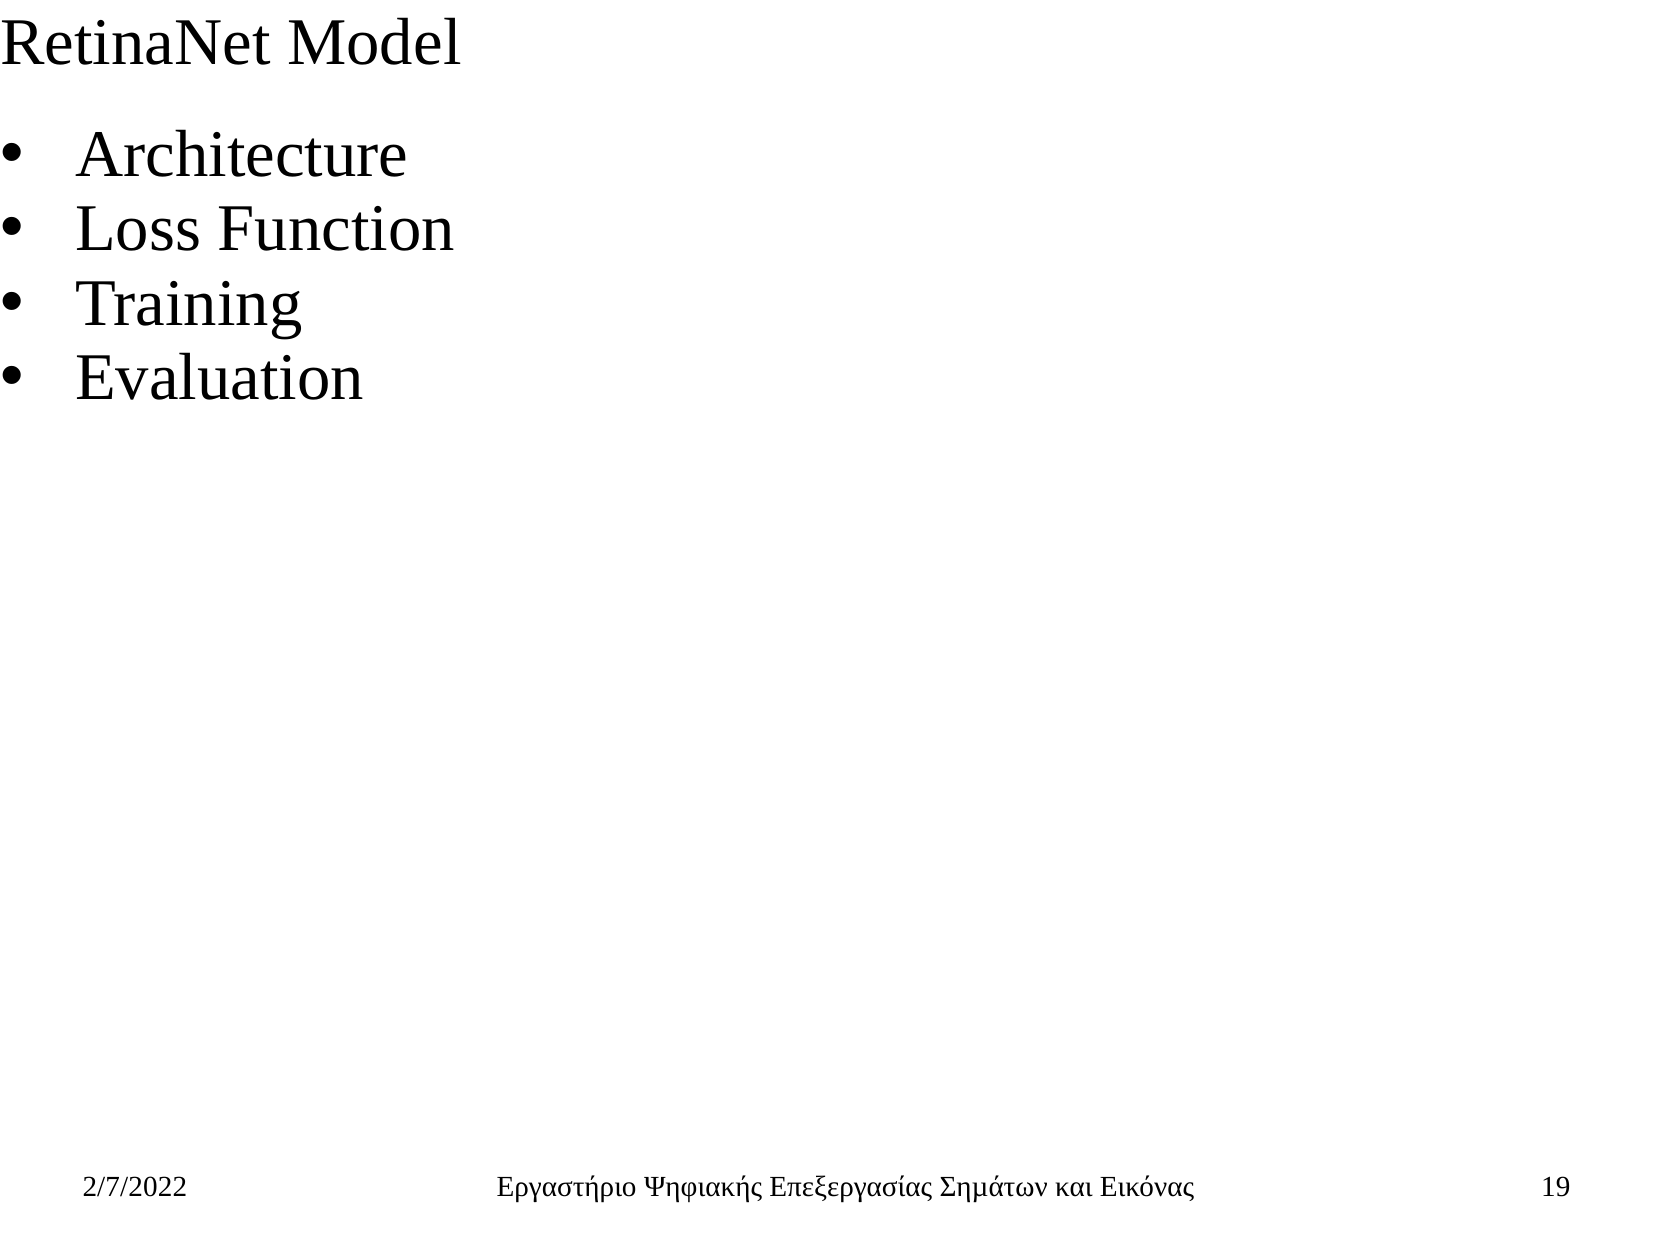

# RetinaNet Model
Architecture
Loss Function
Training
Evaluation
2/7/2022
Εργαστήριο Ψηφιακής Επεξεργασίας Σηµάτων και Εικόνας
19